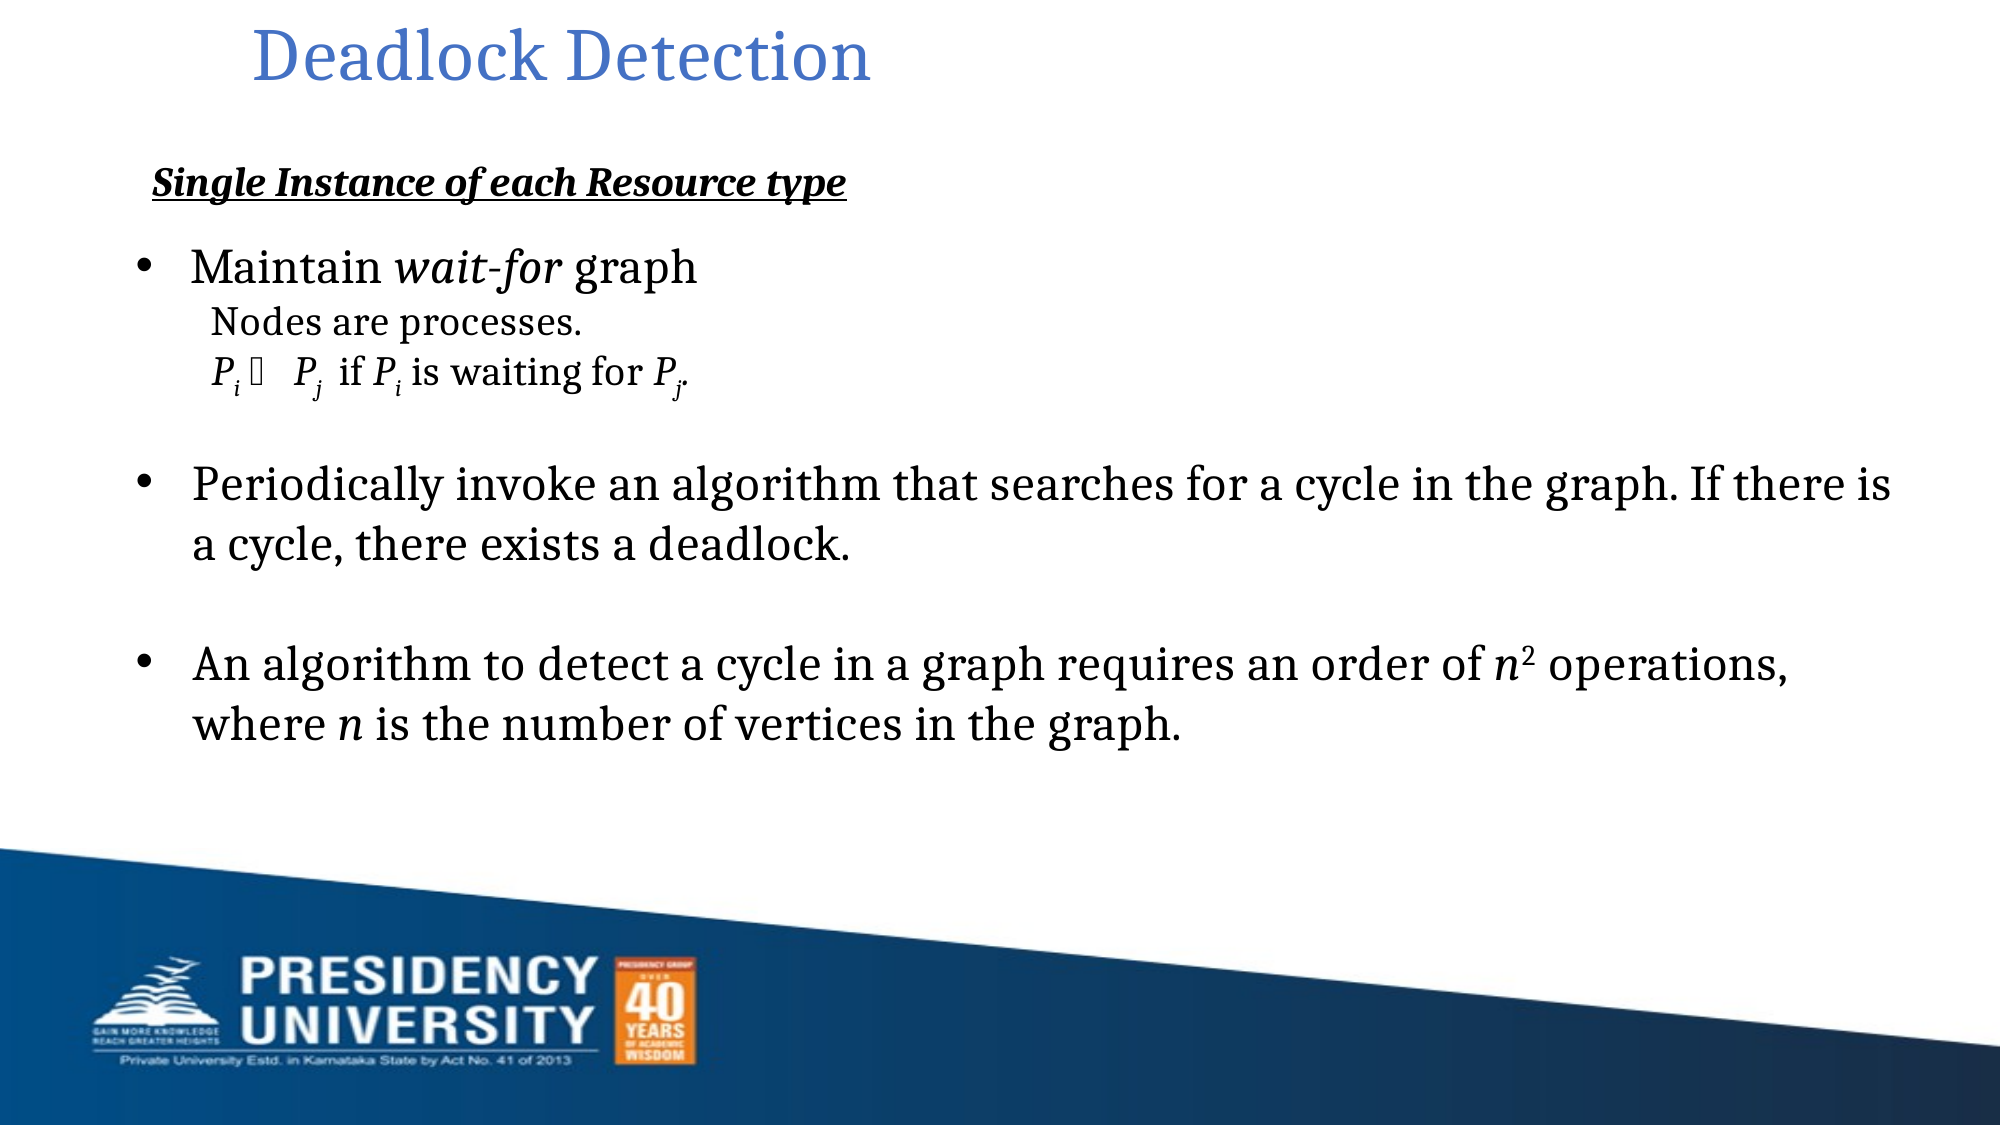

# Deadlock Detection
Single Instance of each Resource type
Maintain wait-for graph
Nodes are processes.
Pi → Pj   if Pi is waiting for Pj.
Periodically invoke an algorithm that searches for a cycle in the graph. If there is a cycle, there exists a deadlock.

An algorithm to detect a cycle in a graph requires an order of n2 operations, where n is the number of vertices in the graph.